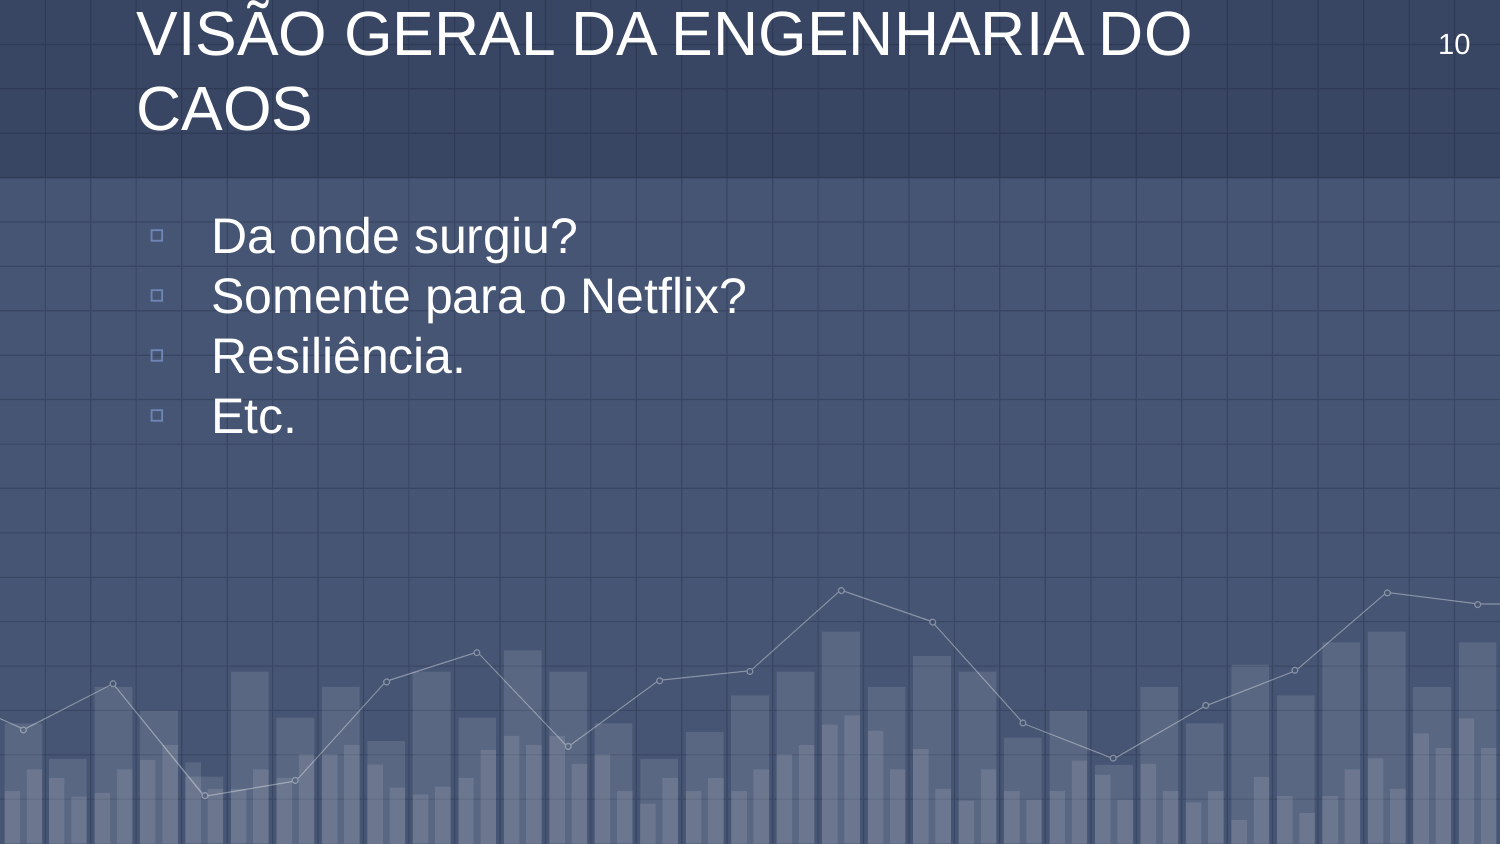

10
# VISÃO GERAL DA ENGENHARIA DO CAOS
Da onde surgiu?
Somente para o Netflix?
Resiliência.
Etc.